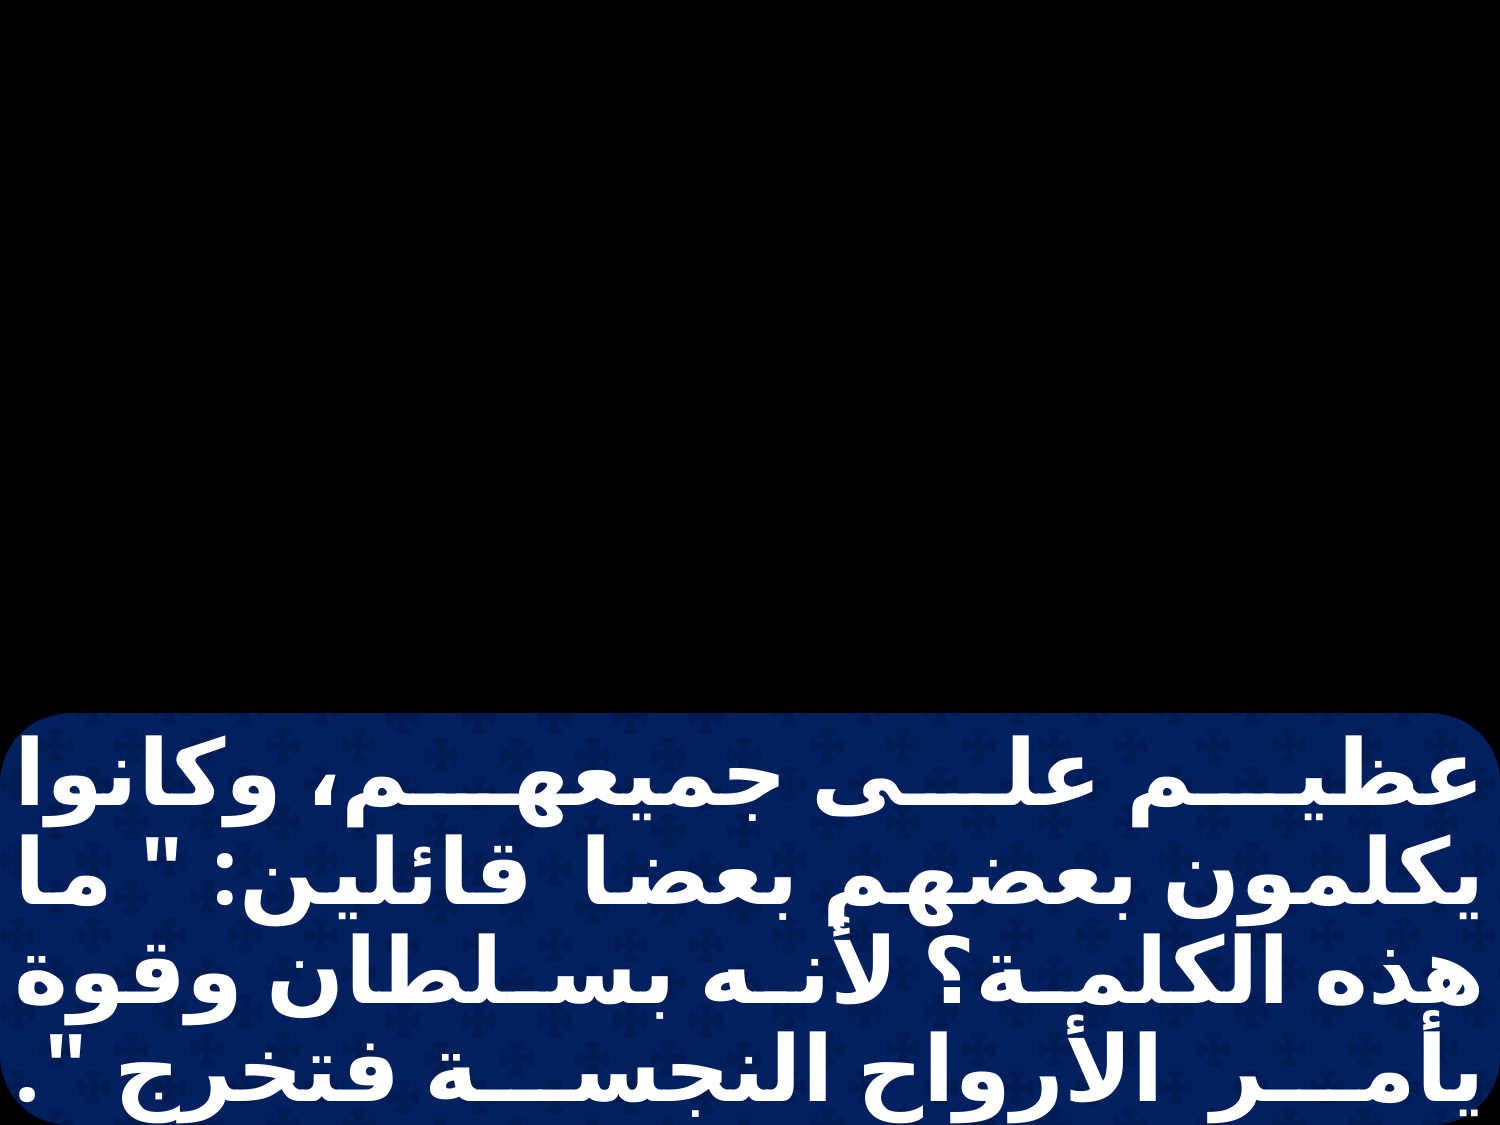

عظيم على جميعهم، وكانوا يكلمون بعضهم بعضا  قائلين: " ما هذه الكلمة؟ لأنه بسلطان وقوة يأمر  الأرواح النجسة فتخرج ". فذاع صيت عنه في كل  موضع في الكورة المحيطة.